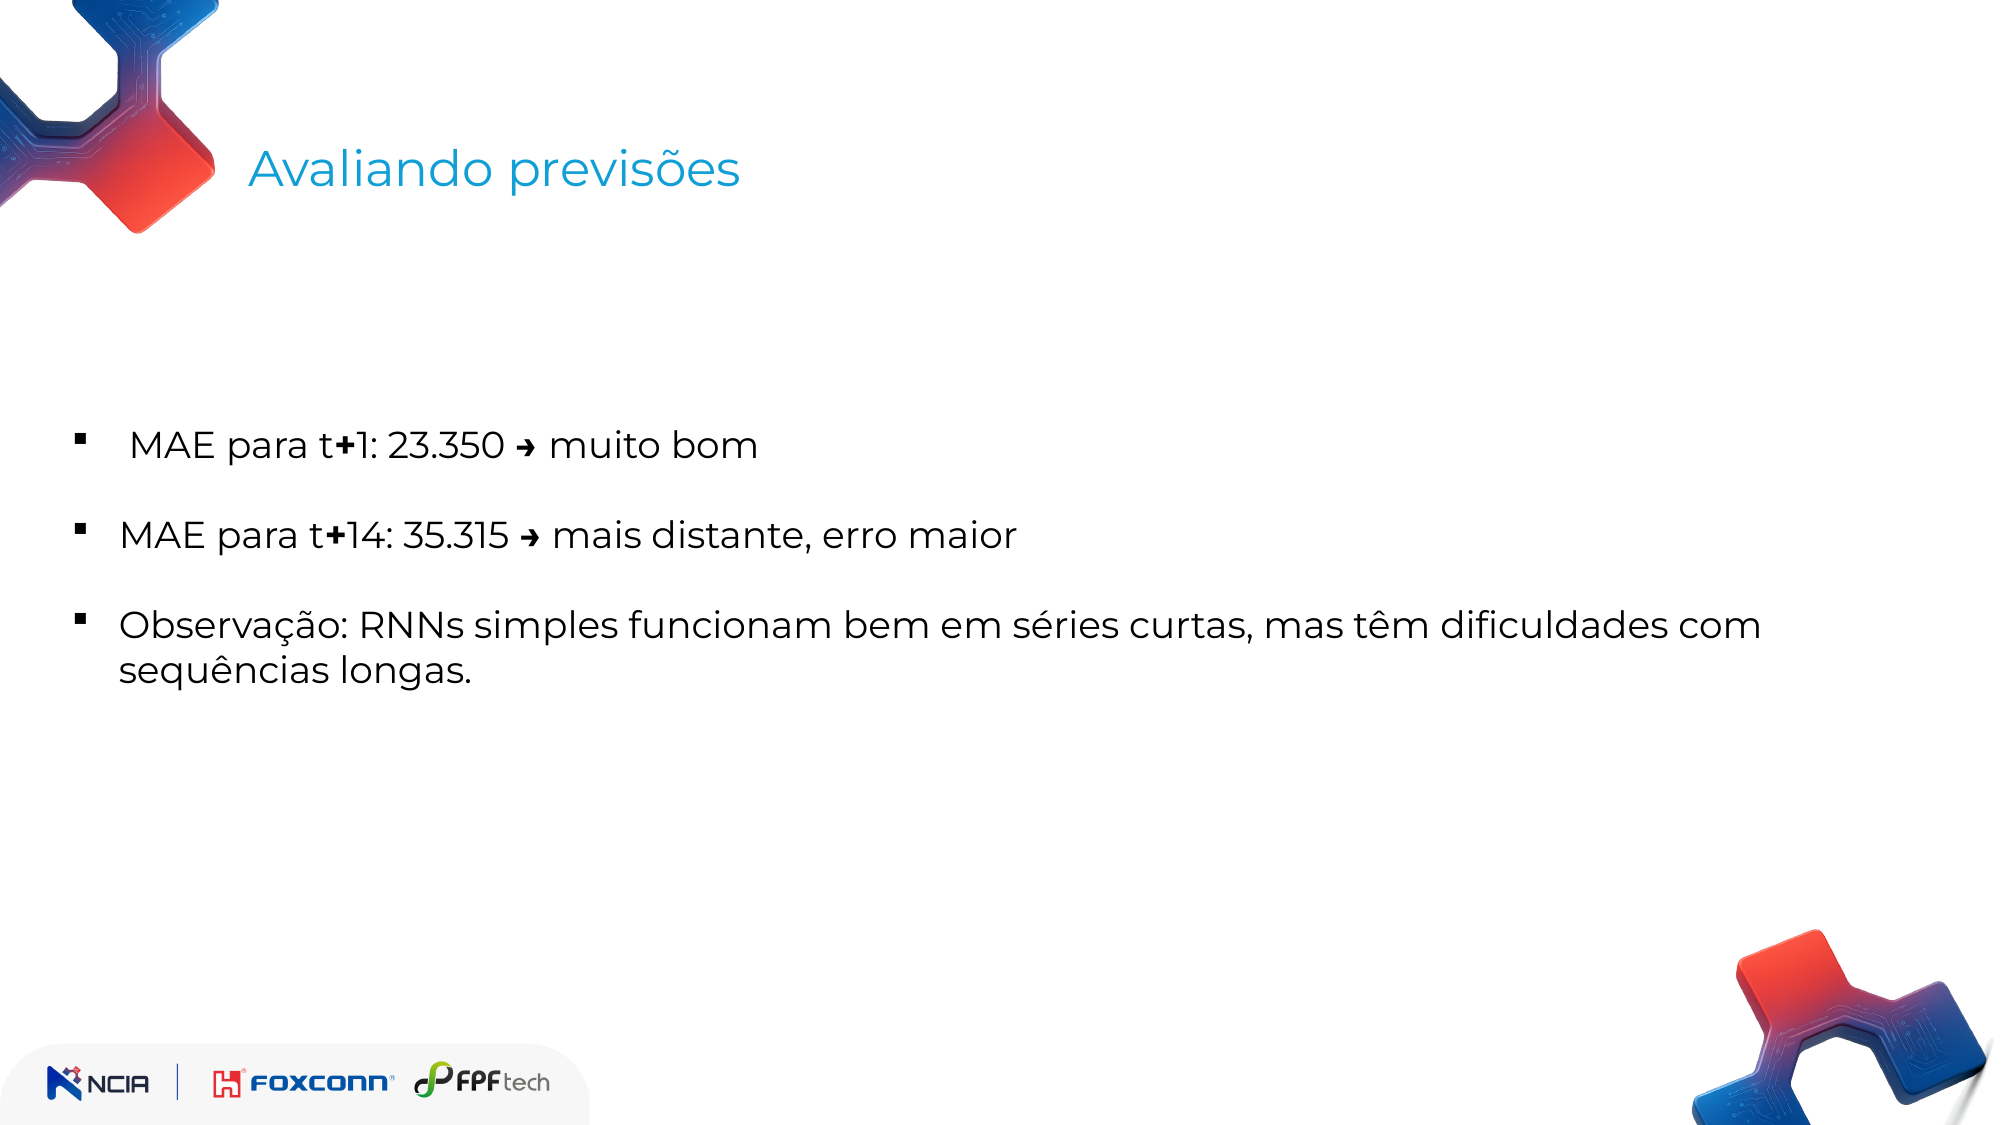

Avaliando previsões

|  |  |  |
| --- | --- | --- |
|  |  |  |
|  |  |  |
 MAE para t+1: 23.350 → muito bom

MAE para t+14: 35.315 → mais distante, erro maior

Observação: RNNs simples funcionam bem em séries curtas, mas têm dificuldades com sequências longas.